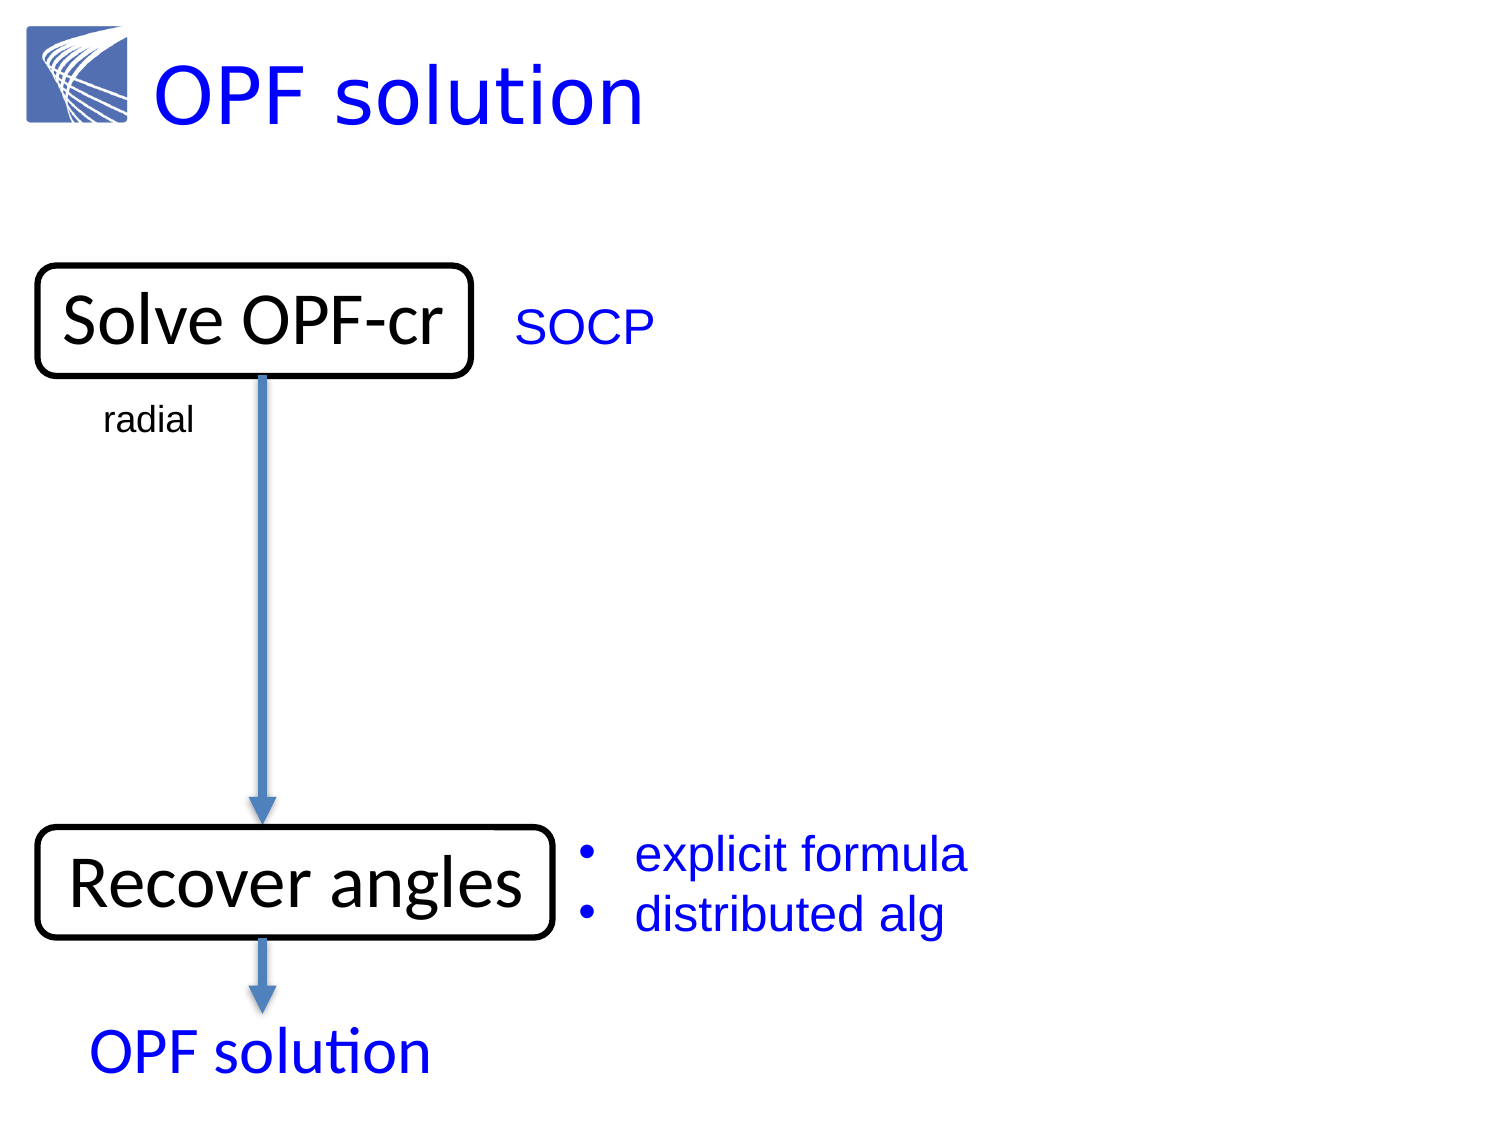

# OPF solution
Solve OPF-cr

SOCP
radial
explicit formula
distributed alg
Recover angles

OPF solution